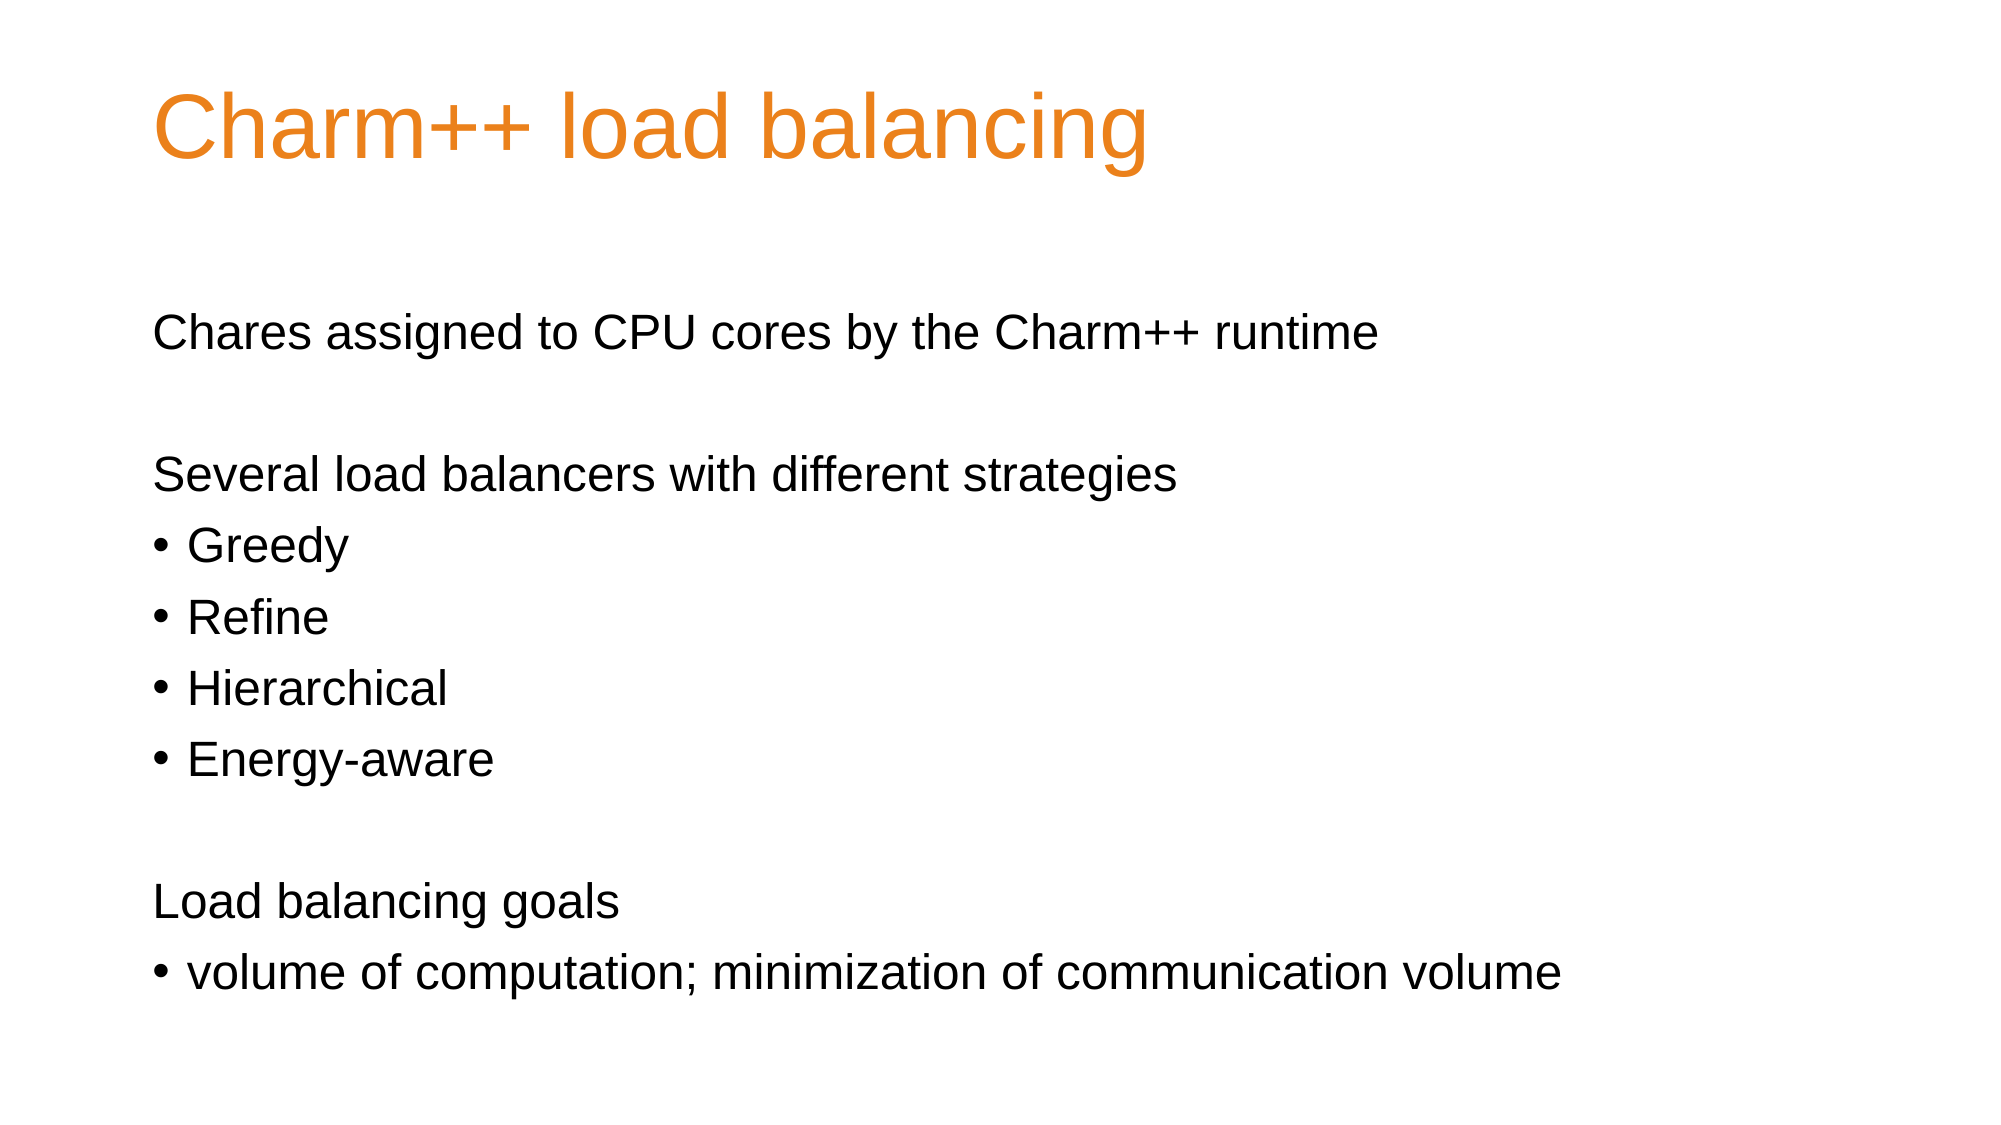

# Charm++ load balancing
Chares assigned to CPU cores by the Charm++ runtime

Several load balancers with different strategies
Greedy
Refine
Hierarchical
Energy-aware

Load balancing goals
volume of computation; minimization of communication volume